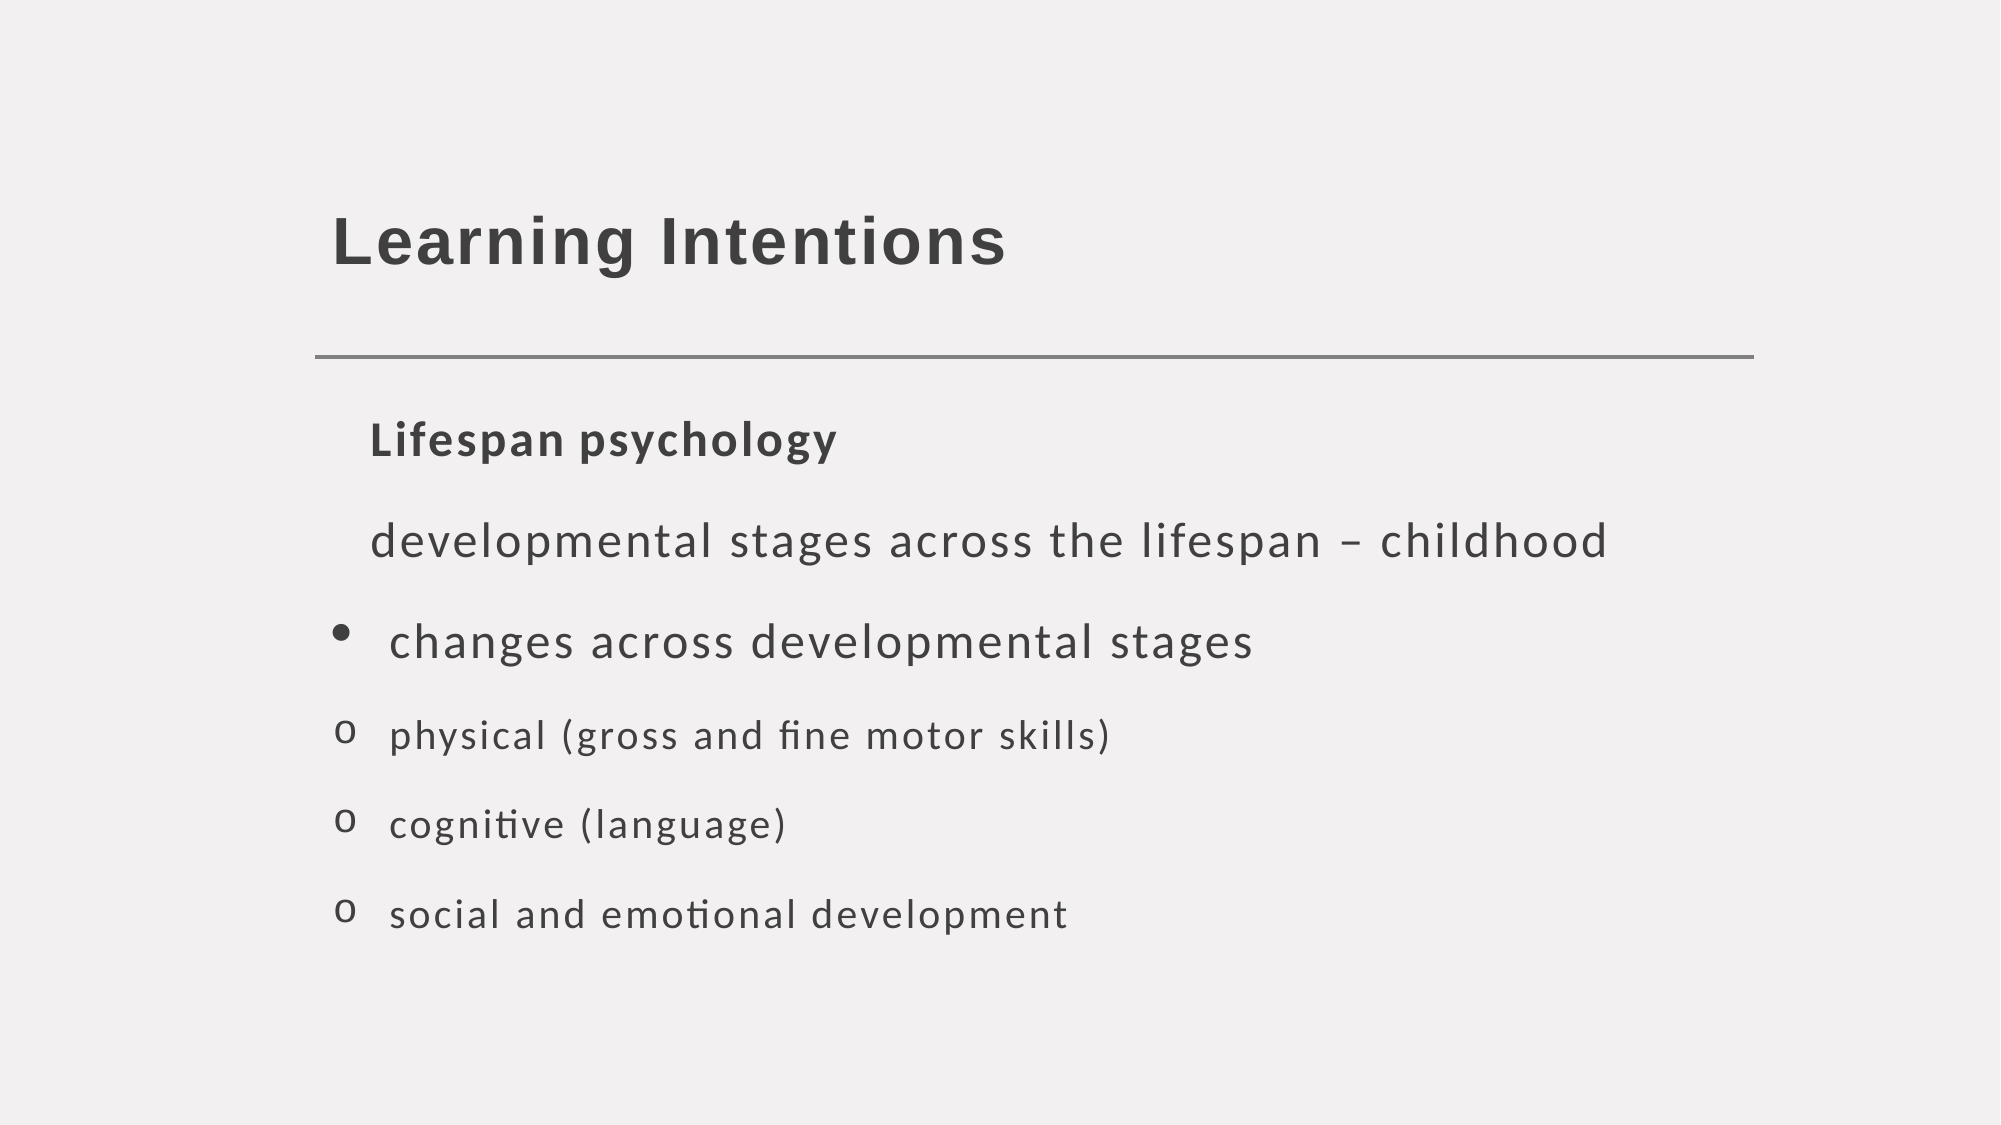

# Learning Intentions
Lifespan psychology
developmental stages across the lifespan – childhood
changes across developmental stages
physical (gross and fine motor skills)
cognitive (language)
social and emotional development